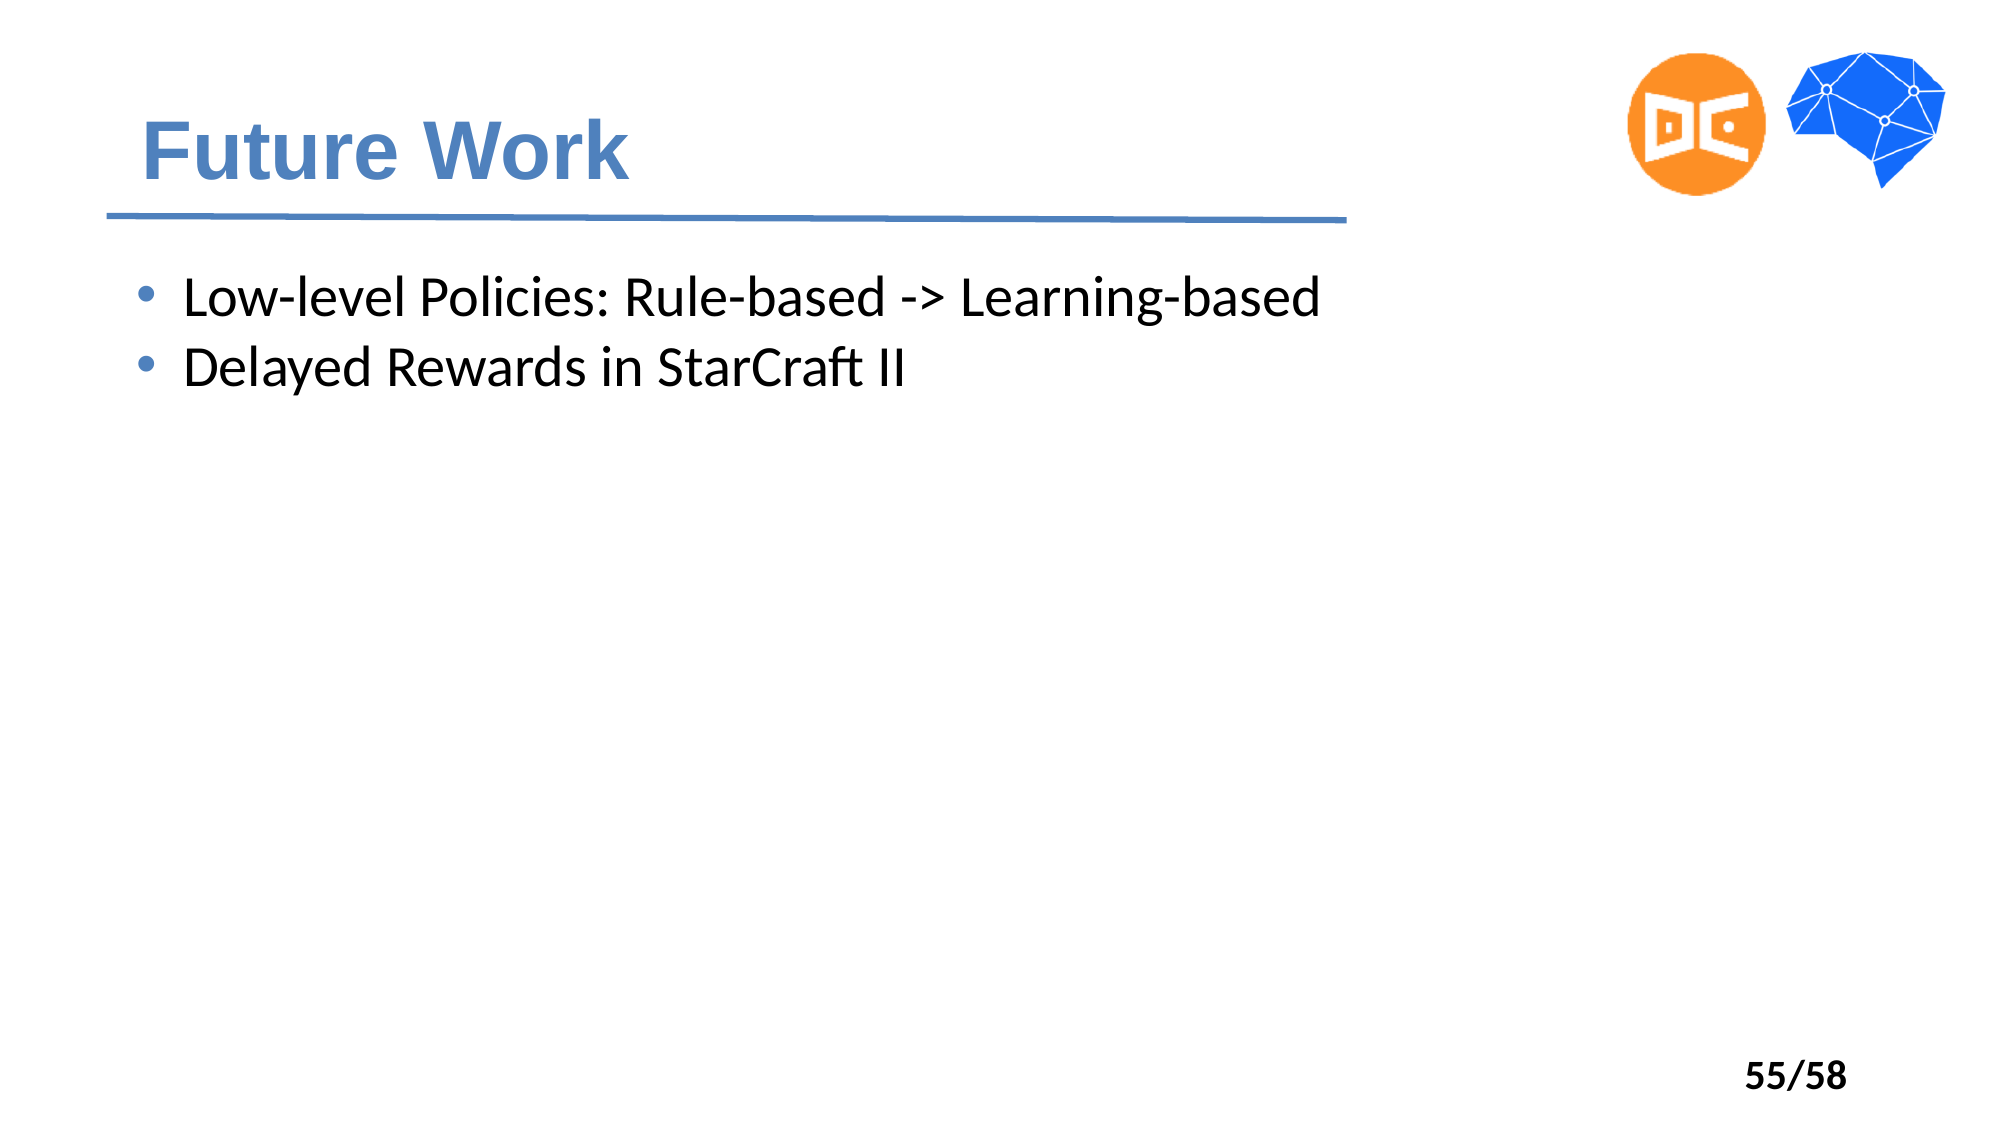

Future Work

Low-level Policies: Rule-based -> Learning-based
Delayed Rewards in StarCraft II
55/58